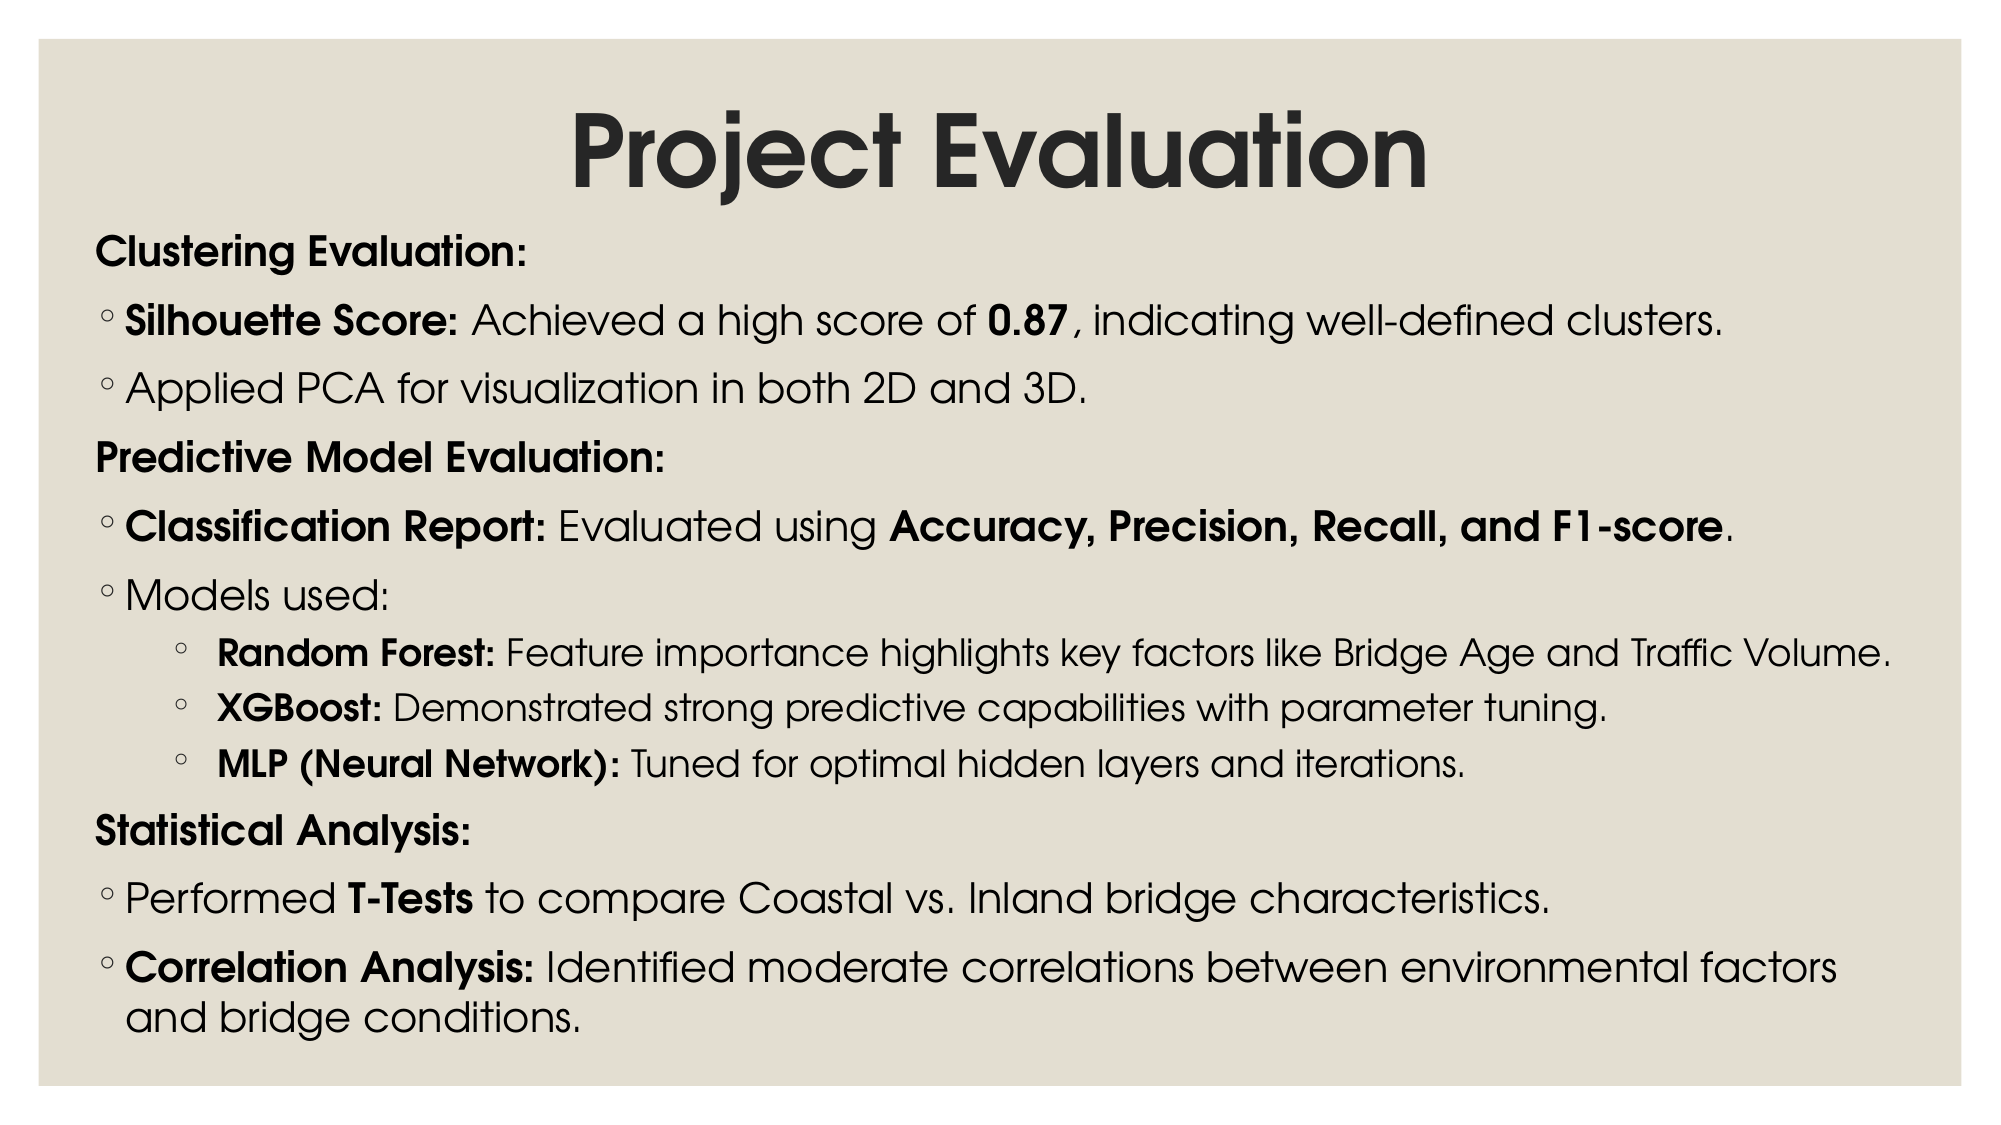

# Project Evaluation
Clustering Evaluation:
Silhouette Score: Achieved a high score of 0.87, indicating well-defined clusters.
Applied PCA for visualization in both 2D and 3D.
Predictive Model Evaluation:
Classification Report: Evaluated using Accuracy, Precision, Recall, and F1-score.
Models used:
Random Forest: Feature importance highlights key factors like Bridge Age and Traffic Volume.
XGBoost: Demonstrated strong predictive capabilities with parameter tuning.
MLP (Neural Network): Tuned for optimal hidden layers and iterations.
Statistical Analysis:
Performed T-Tests to compare Coastal vs. Inland bridge characteristics.
Correlation Analysis: Identified moderate correlations between environmental factors and bridge conditions.